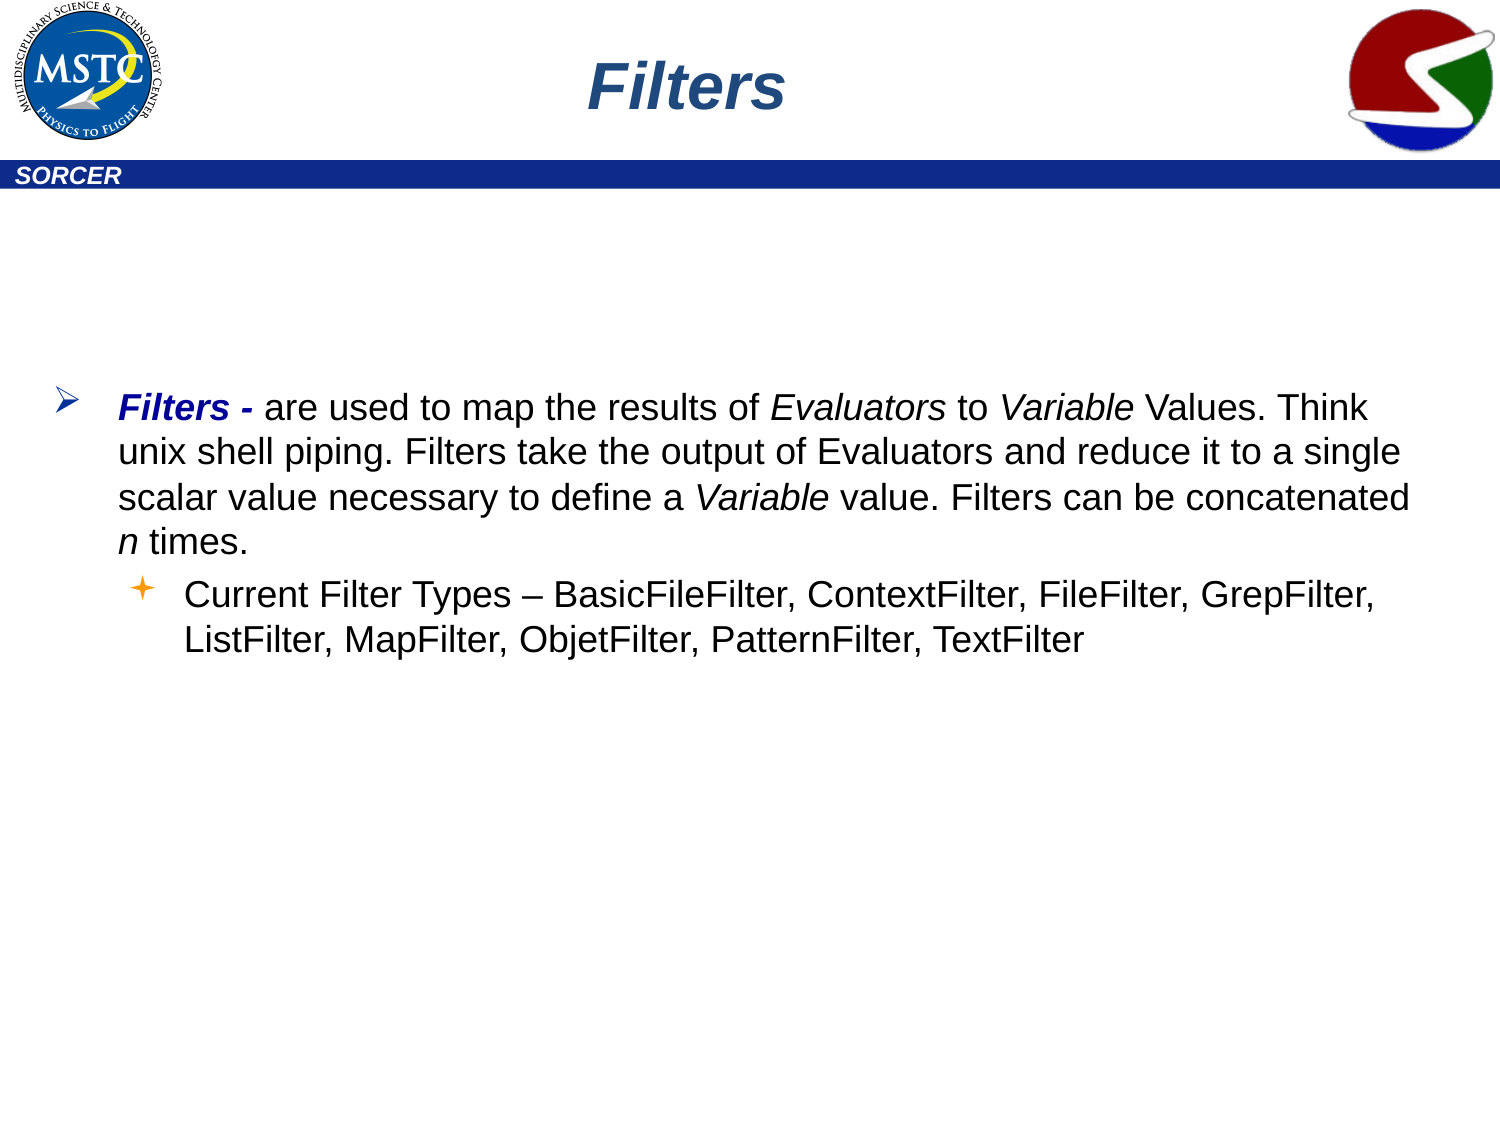

# Filters
Filters - are used to map the results of Evaluators to Variable Values. Think unix shell piping. Filters take the output of Evaluators and reduce it to a single scalar value necessary to define a Variable value. Filters can be concatenated n times.
Current Filter Types – BasicFileFilter, ContextFilter, FileFilter, GrepFilter, ListFilter, MapFilter, ObjetFilter, PatternFilter, TextFilter